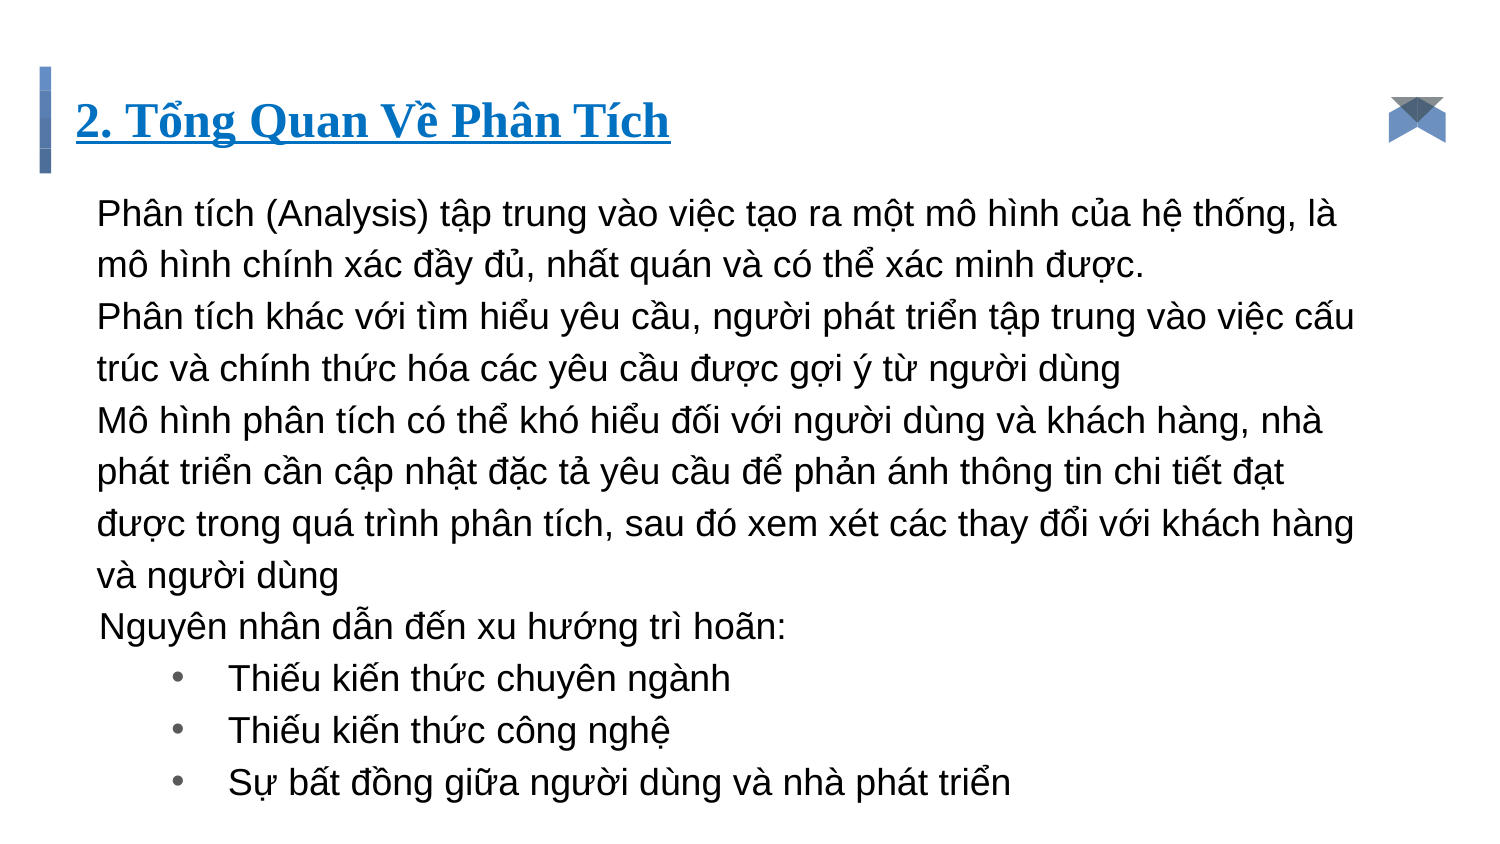

# 2. Tổng Quan Về Phân Tích

Phân tích (Analysis) tập trung vào việc tạo ra một mô hình của hệ thống, là mô hình chính xác đầy đủ, nhất quán và có thể xác minh được.
Phân tích khác với tìm hiểu yêu cầu, người phát triển tập trung vào việc cấu trúc và chính thức hóa các yêu cầu được gợi ý từ người dùng
Mô hình phân tích có thể khó hiểu đối với người dùng và khách hàng, nhà phát triển cần cập nhật đặc tả yêu cầu để phản ánh thông tin chi tiết đạt được trong quá trình phân tích, sau đó xem xét các thay đổi với khách hàng và người dùng
  Nguyên nhân dẫn đến xu hướng trì hoãn:
Thiếu kiến thức chuyên ngành
Thiếu kiến thức công nghệ
Sự bất đồng giữa người dùng và nhà phát triển